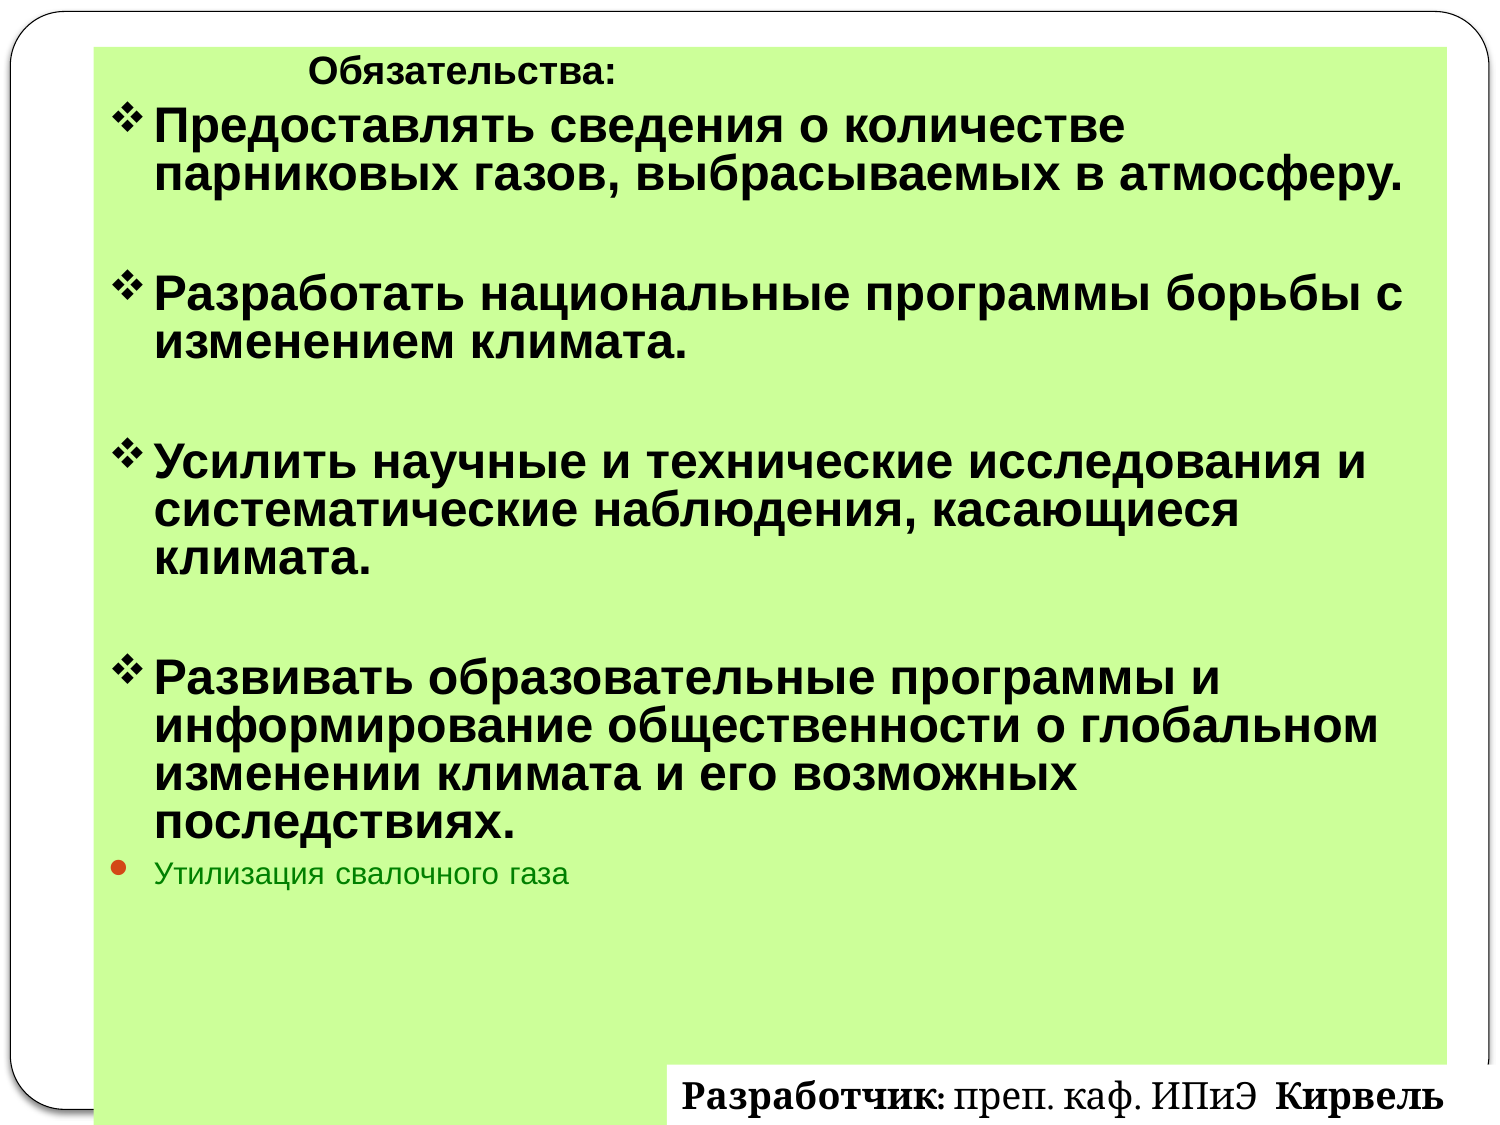

Обязательства:
Предоставлять сведения о количестве парниковых газов, выбрасываемых в атмосферу.

Разработать национальные программы борьбы с изменением климата.

Усилить научные и технические исследования и систематические наблюдения, касающиеся климата.

Развивать образовательные программы и информирование общественности о глобальном изменении климата и его возможных последствиях.
Утилизация свалочного газа
Разработчик: преп. каф. ИПиЭ  Кирвель П.И.